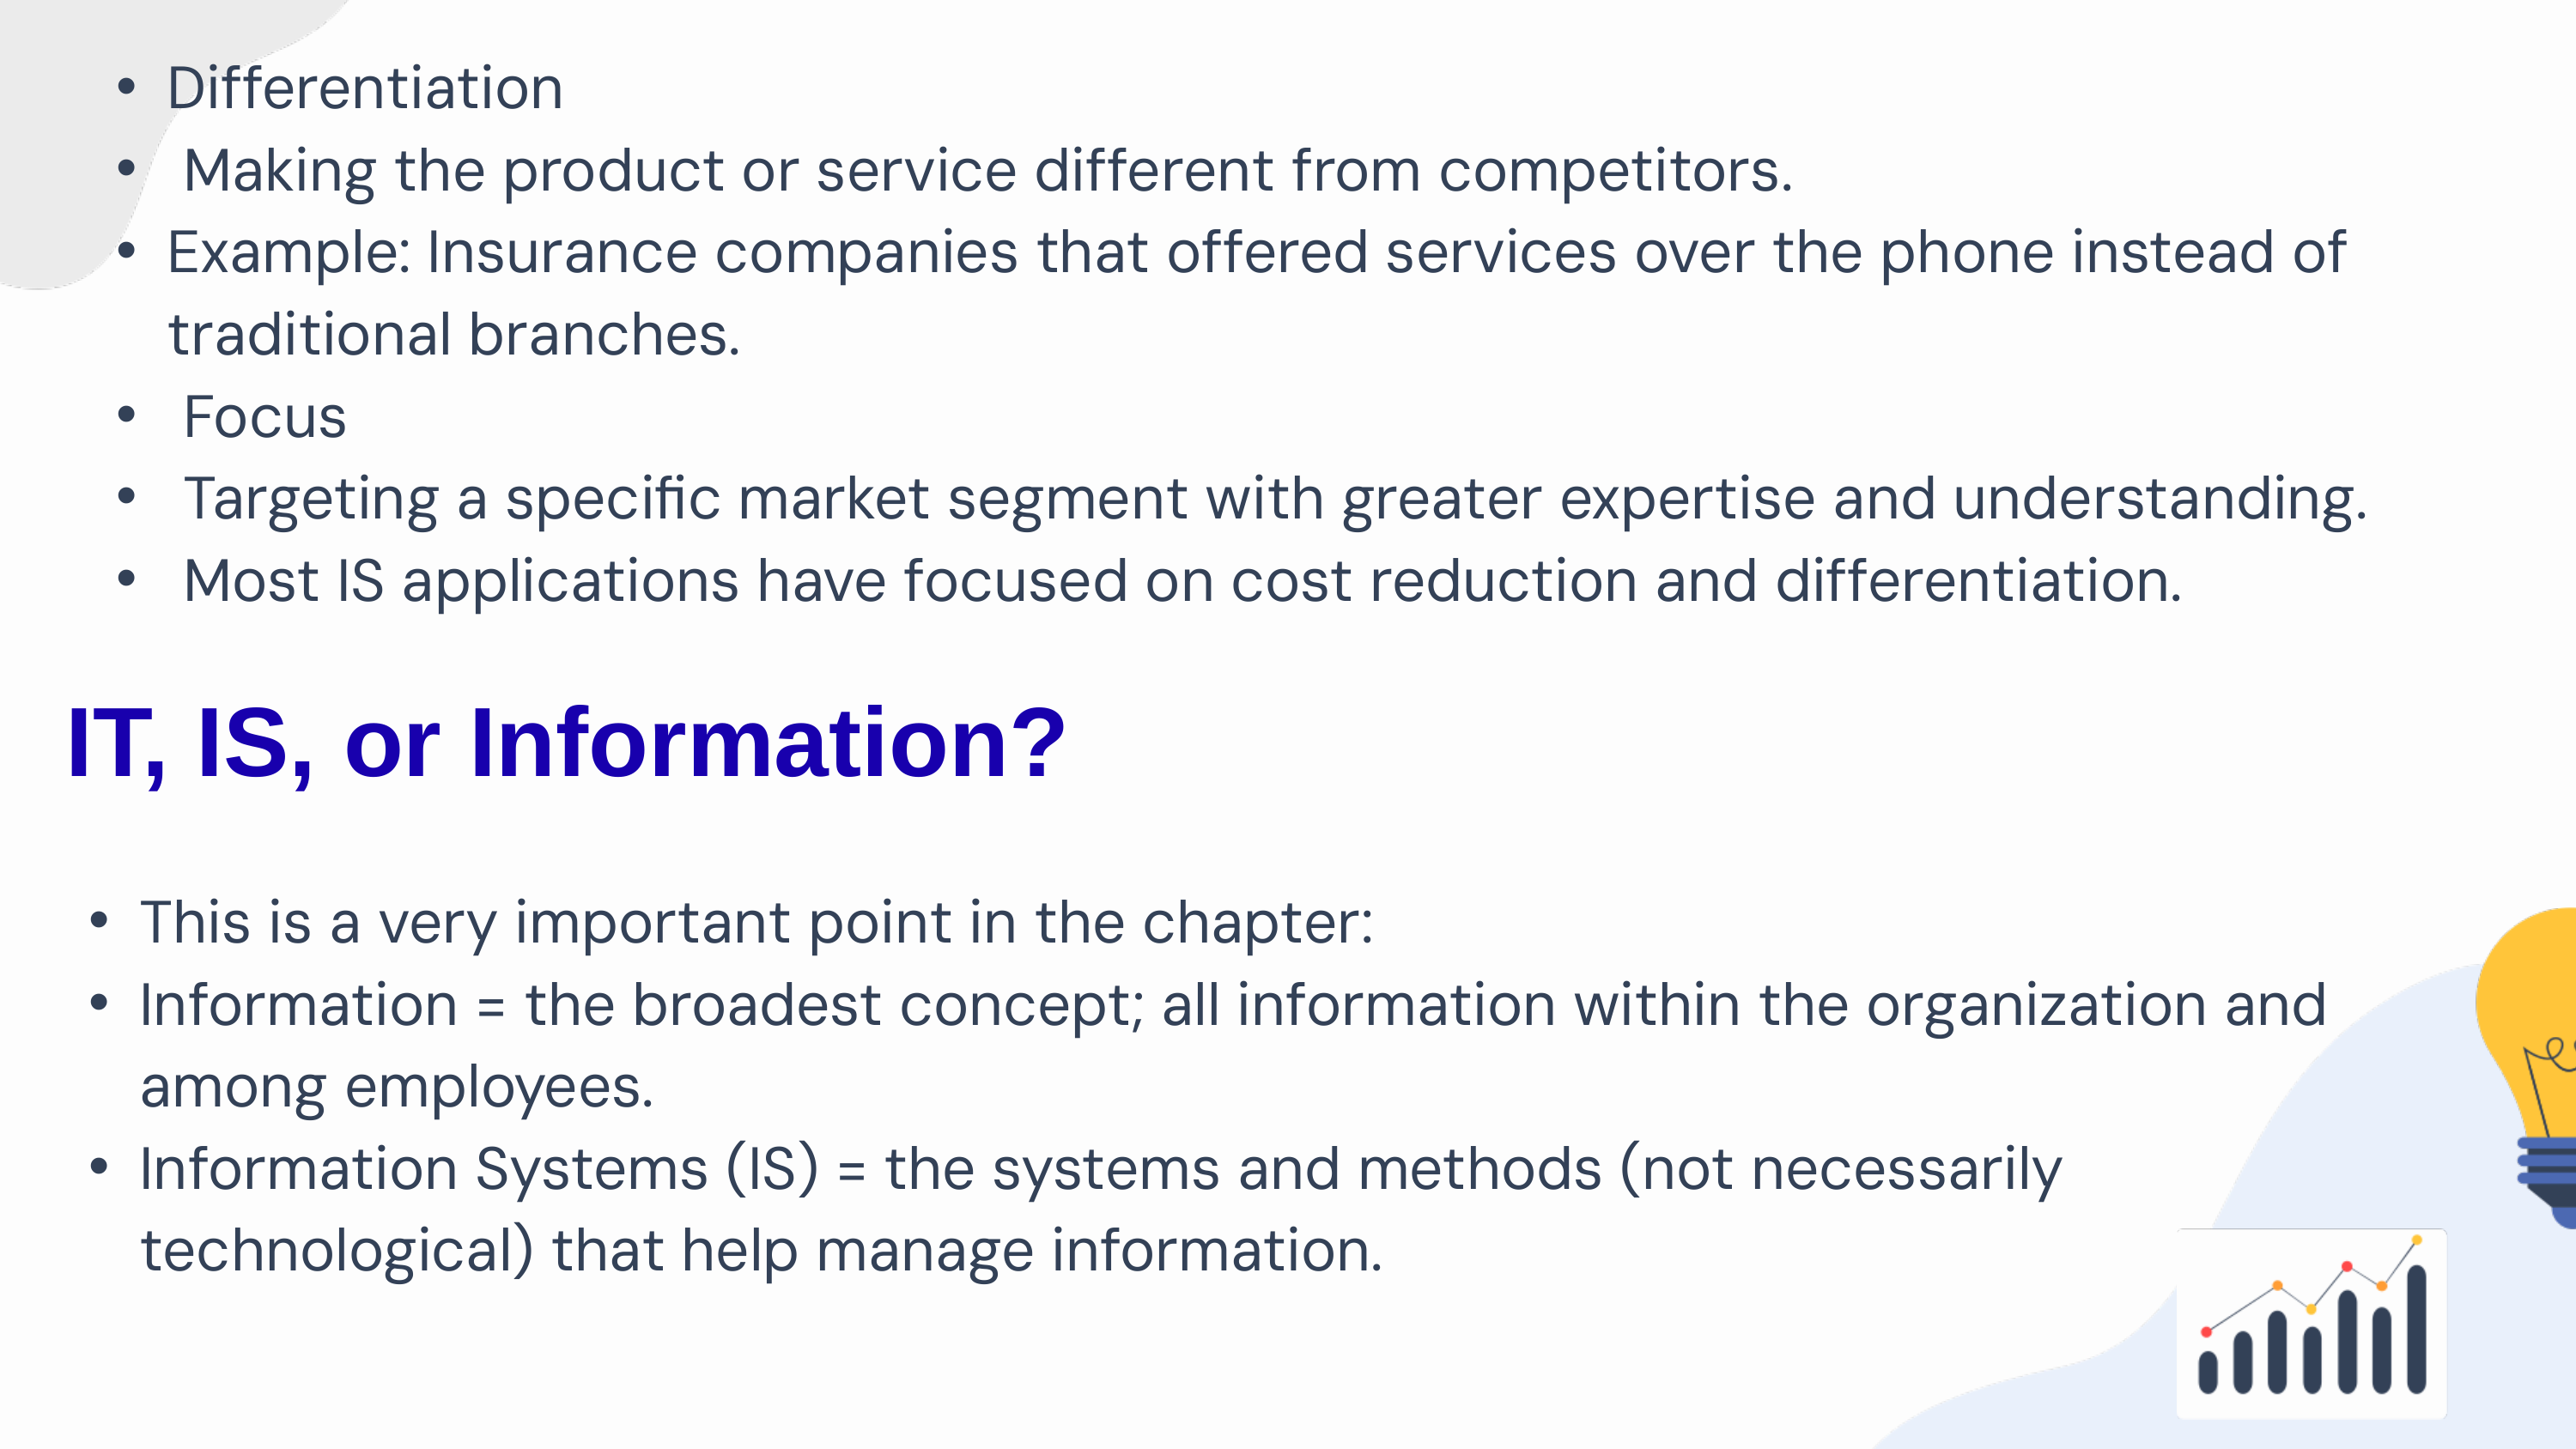

Differentiation
 Making the product or service different from competitors.
Example: Insurance companies that offered services over the phone instead of traditional branches.
 Focus
 Targeting a specific market segment with greater expertise and understanding.
 Most IS applications have focused on cost reduction and differentiation.

IT, IS, or Information?
This is a very important point in the chapter:
Information = the broadest concept; all information within the organization and among employees.
Information Systems (IS) = the systems and methods (not necessarily technological) that help manage information.